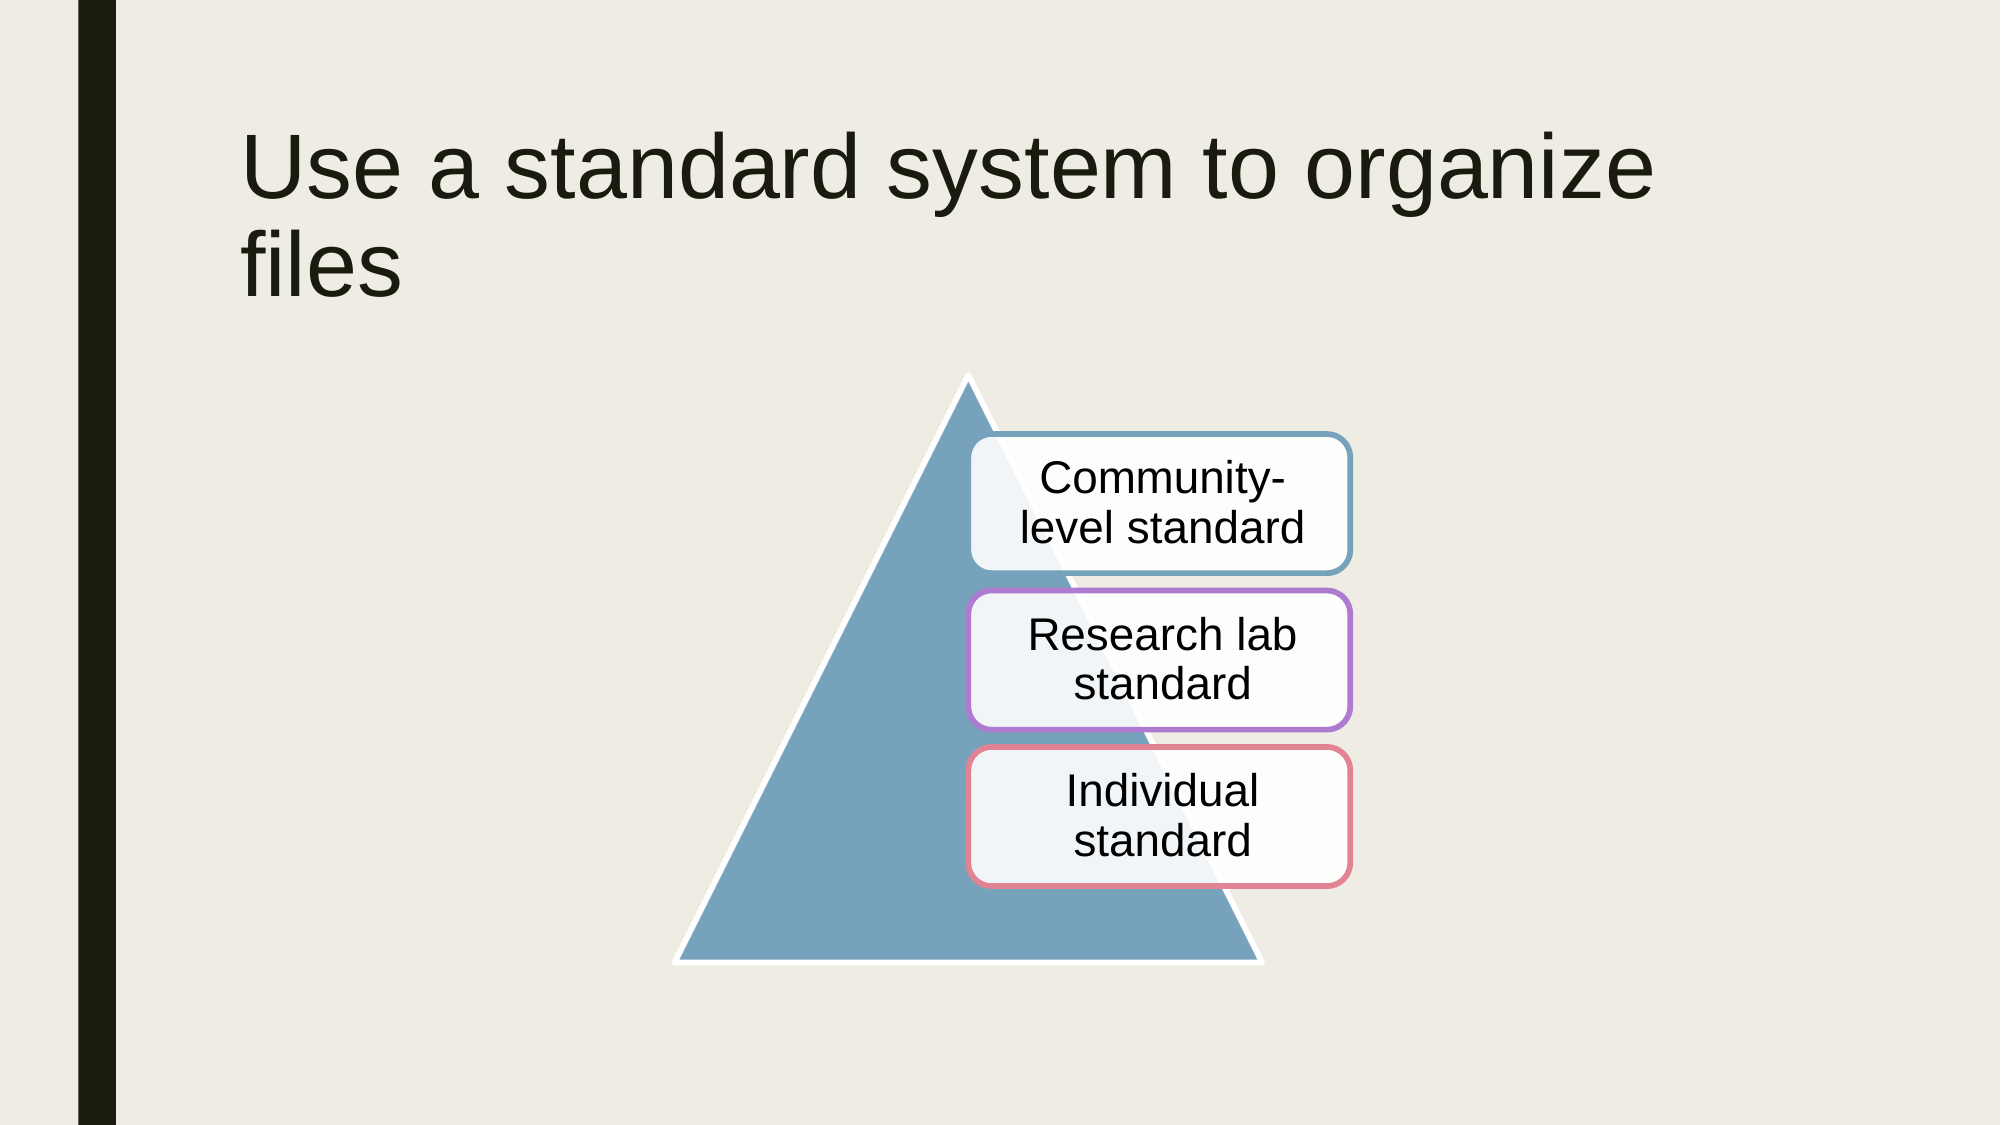

# Use a standard system to organize files
Community-level standard
Research lab standard
Individual standard